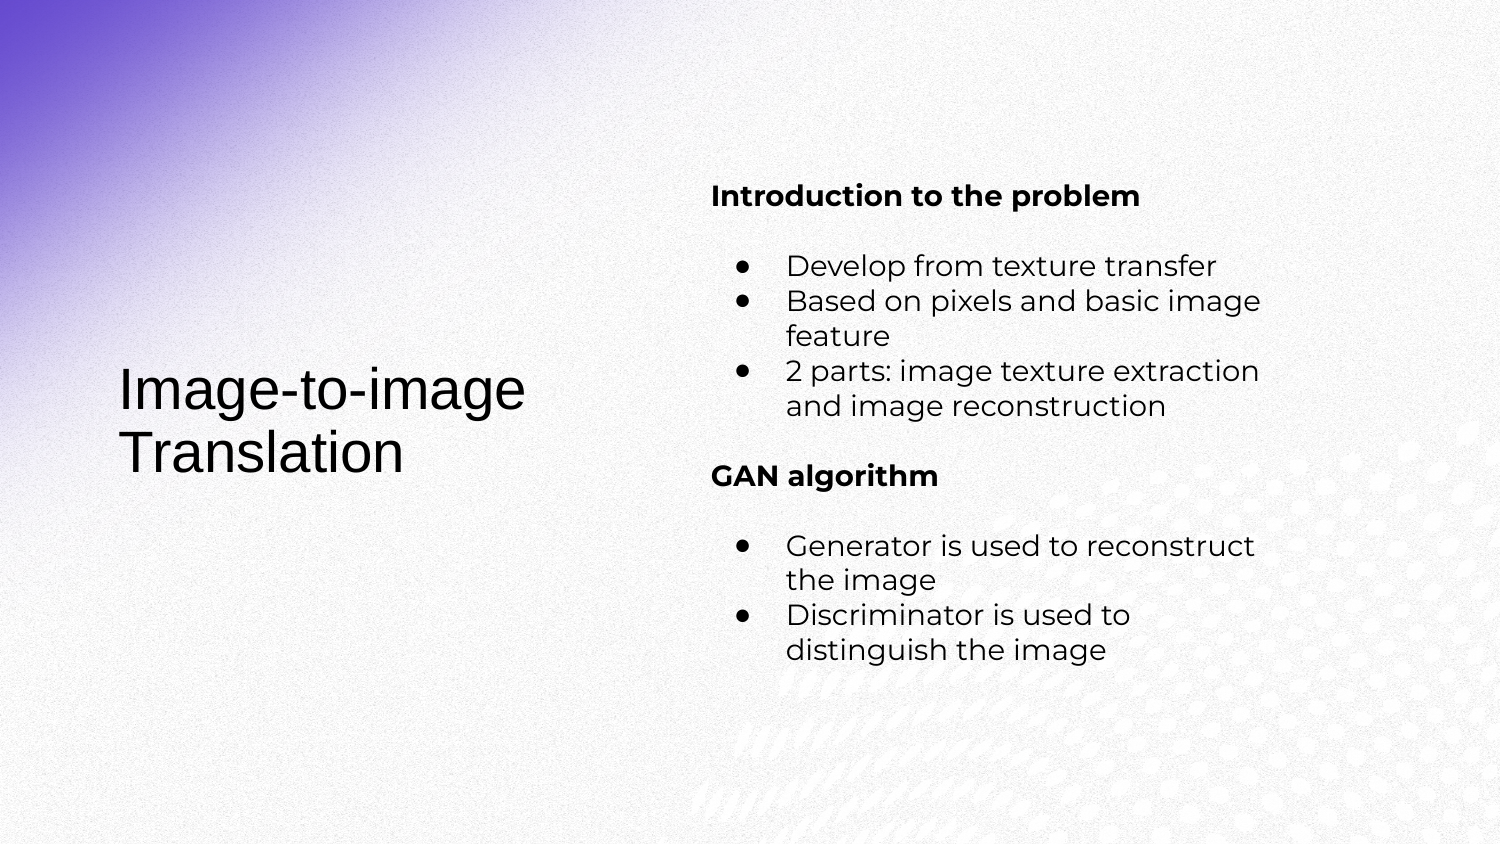

Introduction to the problem

Develop from texture transfer
Based on pixels and basic image feature
2 parts: image texture extraction and image reconstruction

GAN algorithm

Generator is used to reconstruct the image
Discriminator is used to distinguish the image
# Image-to-image Translation